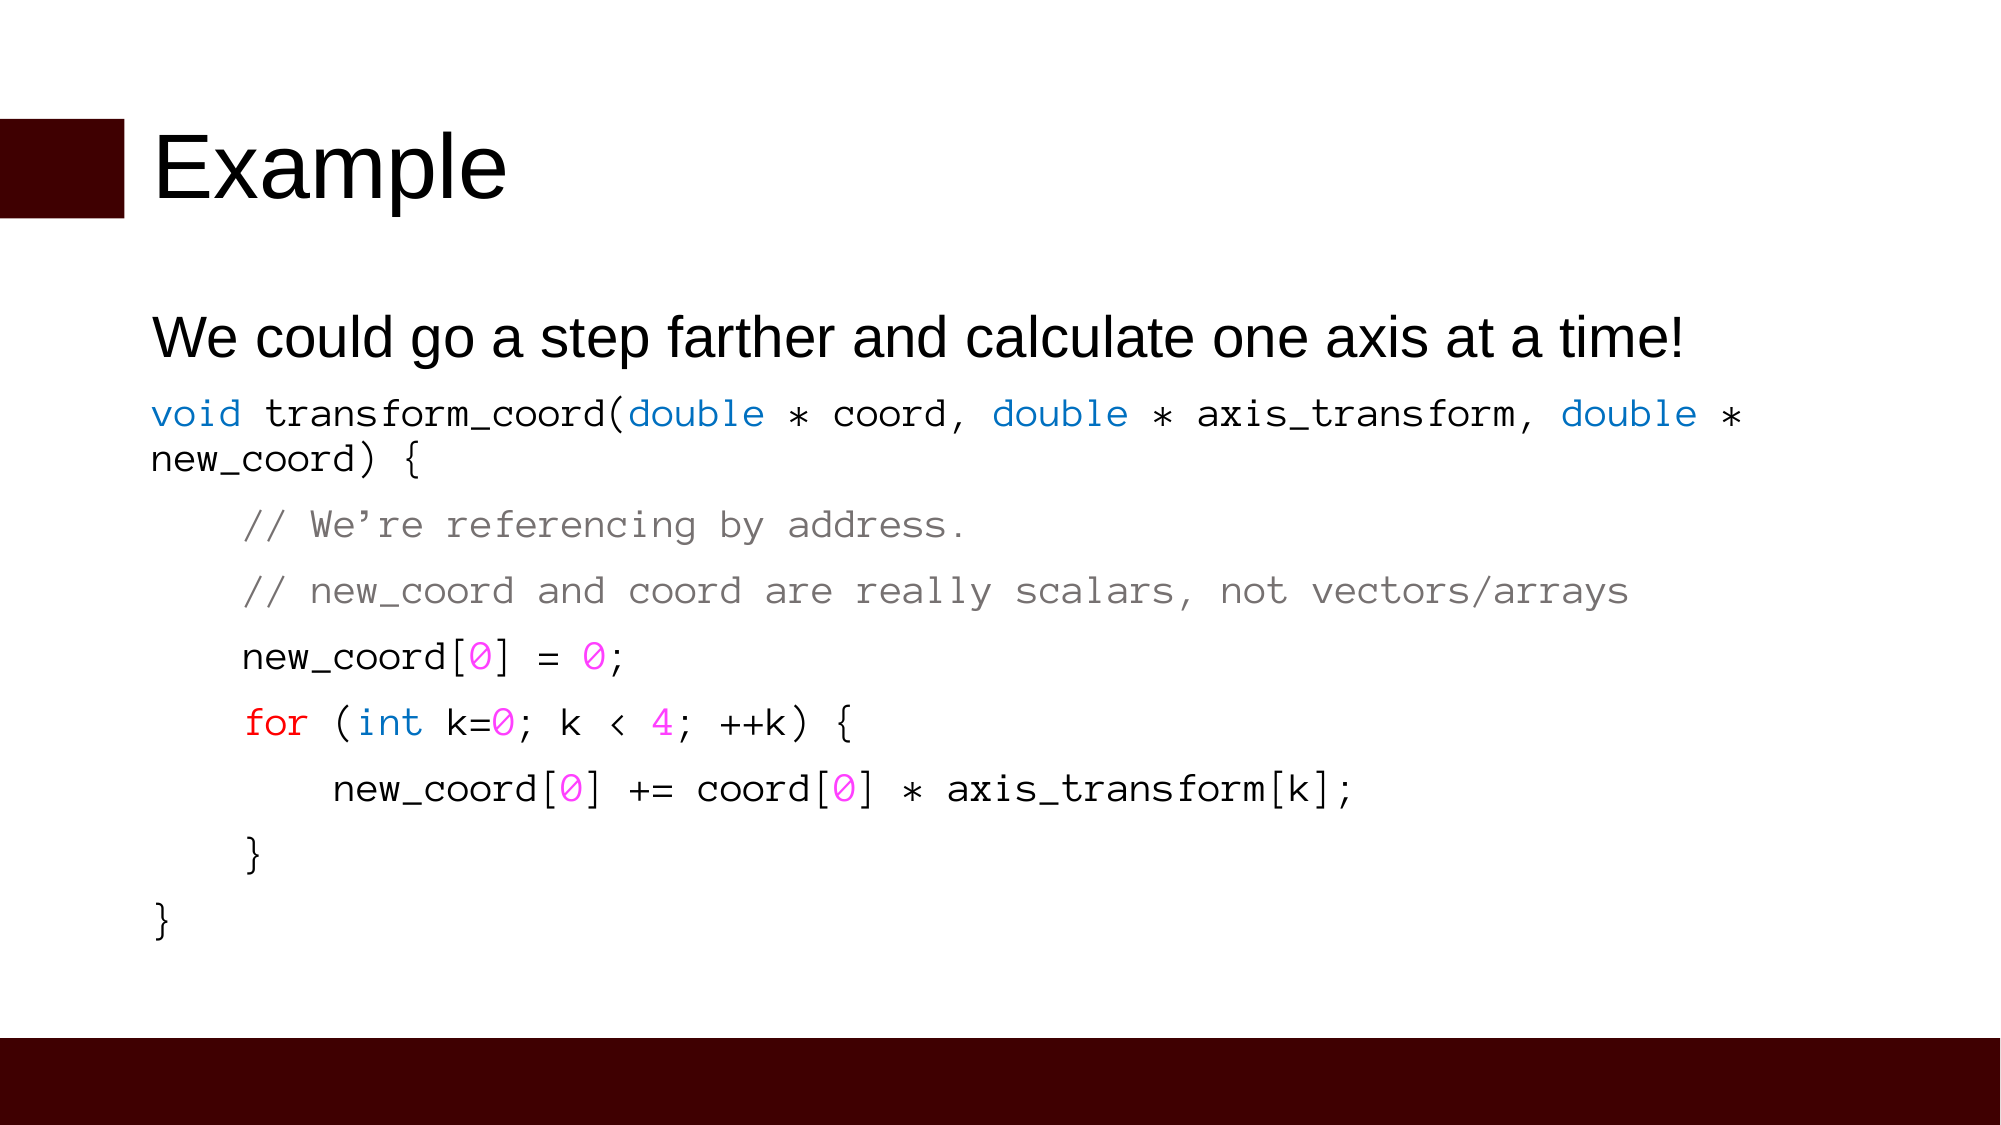

# Example
We could go a step farther and calculate one axis at a time!
void transform_coord(double * coord, double * axis_transform, double * new_coord) {
    // We’re referencing by address.
    // new_coord and coord are really scalars, not vectors/arrays
    new_coord[0] = 0;
    for (int k=0; k < 4; ++k) {
        new_coord[0] += coord[0] * axis_transform[k];
    }
}